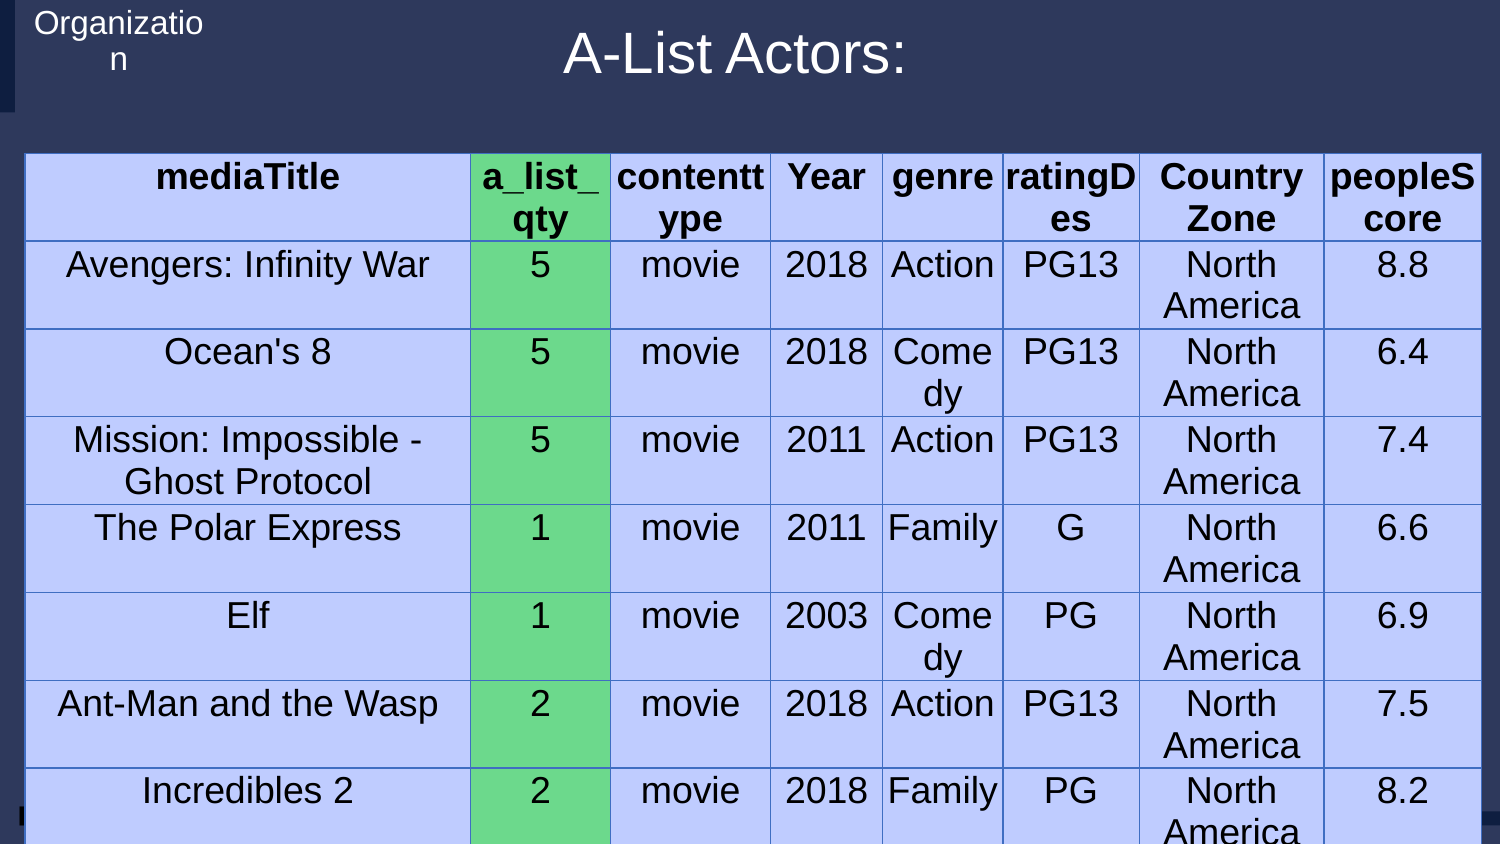

# A-List Actors:
Data Organization
| mediaTitle | a\_list\_qty | contenttype | Year | genre | ratingDes | Country Zone | peopleScore |
| --- | --- | --- | --- | --- | --- | --- | --- |
| Avengers: Infinity War | 5 | movie | 2018 | Action | PG13 | North America | 8.8 |
| Ocean's 8 | 5 | movie | 2018 | Comedy | PG13 | North America | 6.4 |
| Mission: Impossible - Ghost Protocol | 5 | movie | 2011 | Action | PG13 | North America | 7.4 |
| The Polar Express | 1 | movie | 2011 | Family | G | North America | 6.6 |
| Elf | 1 | movie | 2003 | Comedy | PG | North America | 6.9 |
| Ant-Man and the Wasp | 2 | movie | 2018 | Action | PG13 | North America | 7.5 |
| Incredibles 2 | 2 | movie | 2018 | Family | PG | North America | 8.2 |
| Crazy Rich Asians | 0 | movie | 2018 | Comedy | PG13 | North America | 7.6 |
10